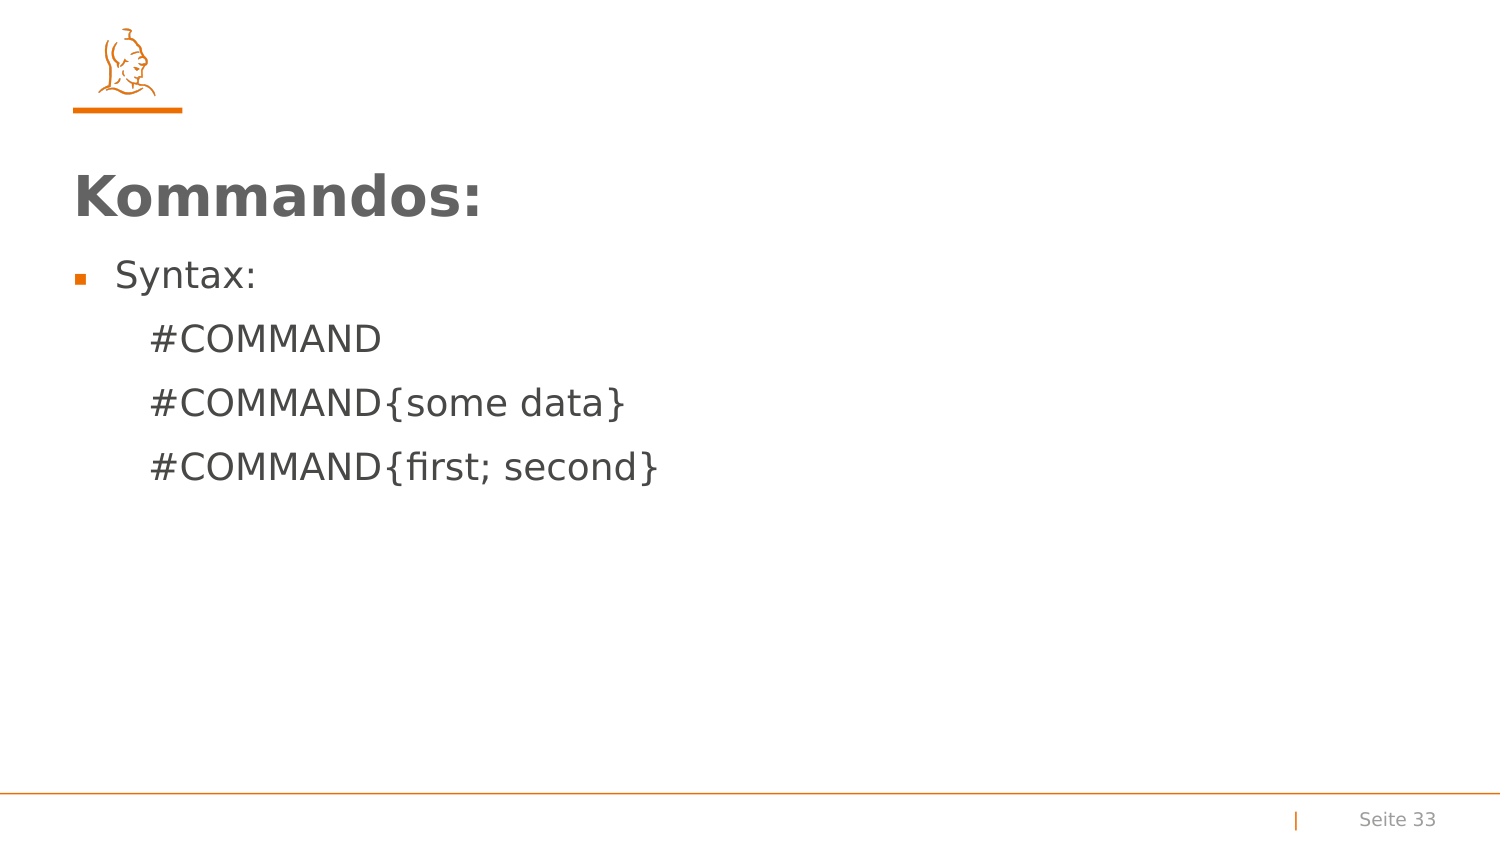

Kommandos:
Syntax:
#COMMAND
#COMMAND{some data}
#COMMAND{first; second}